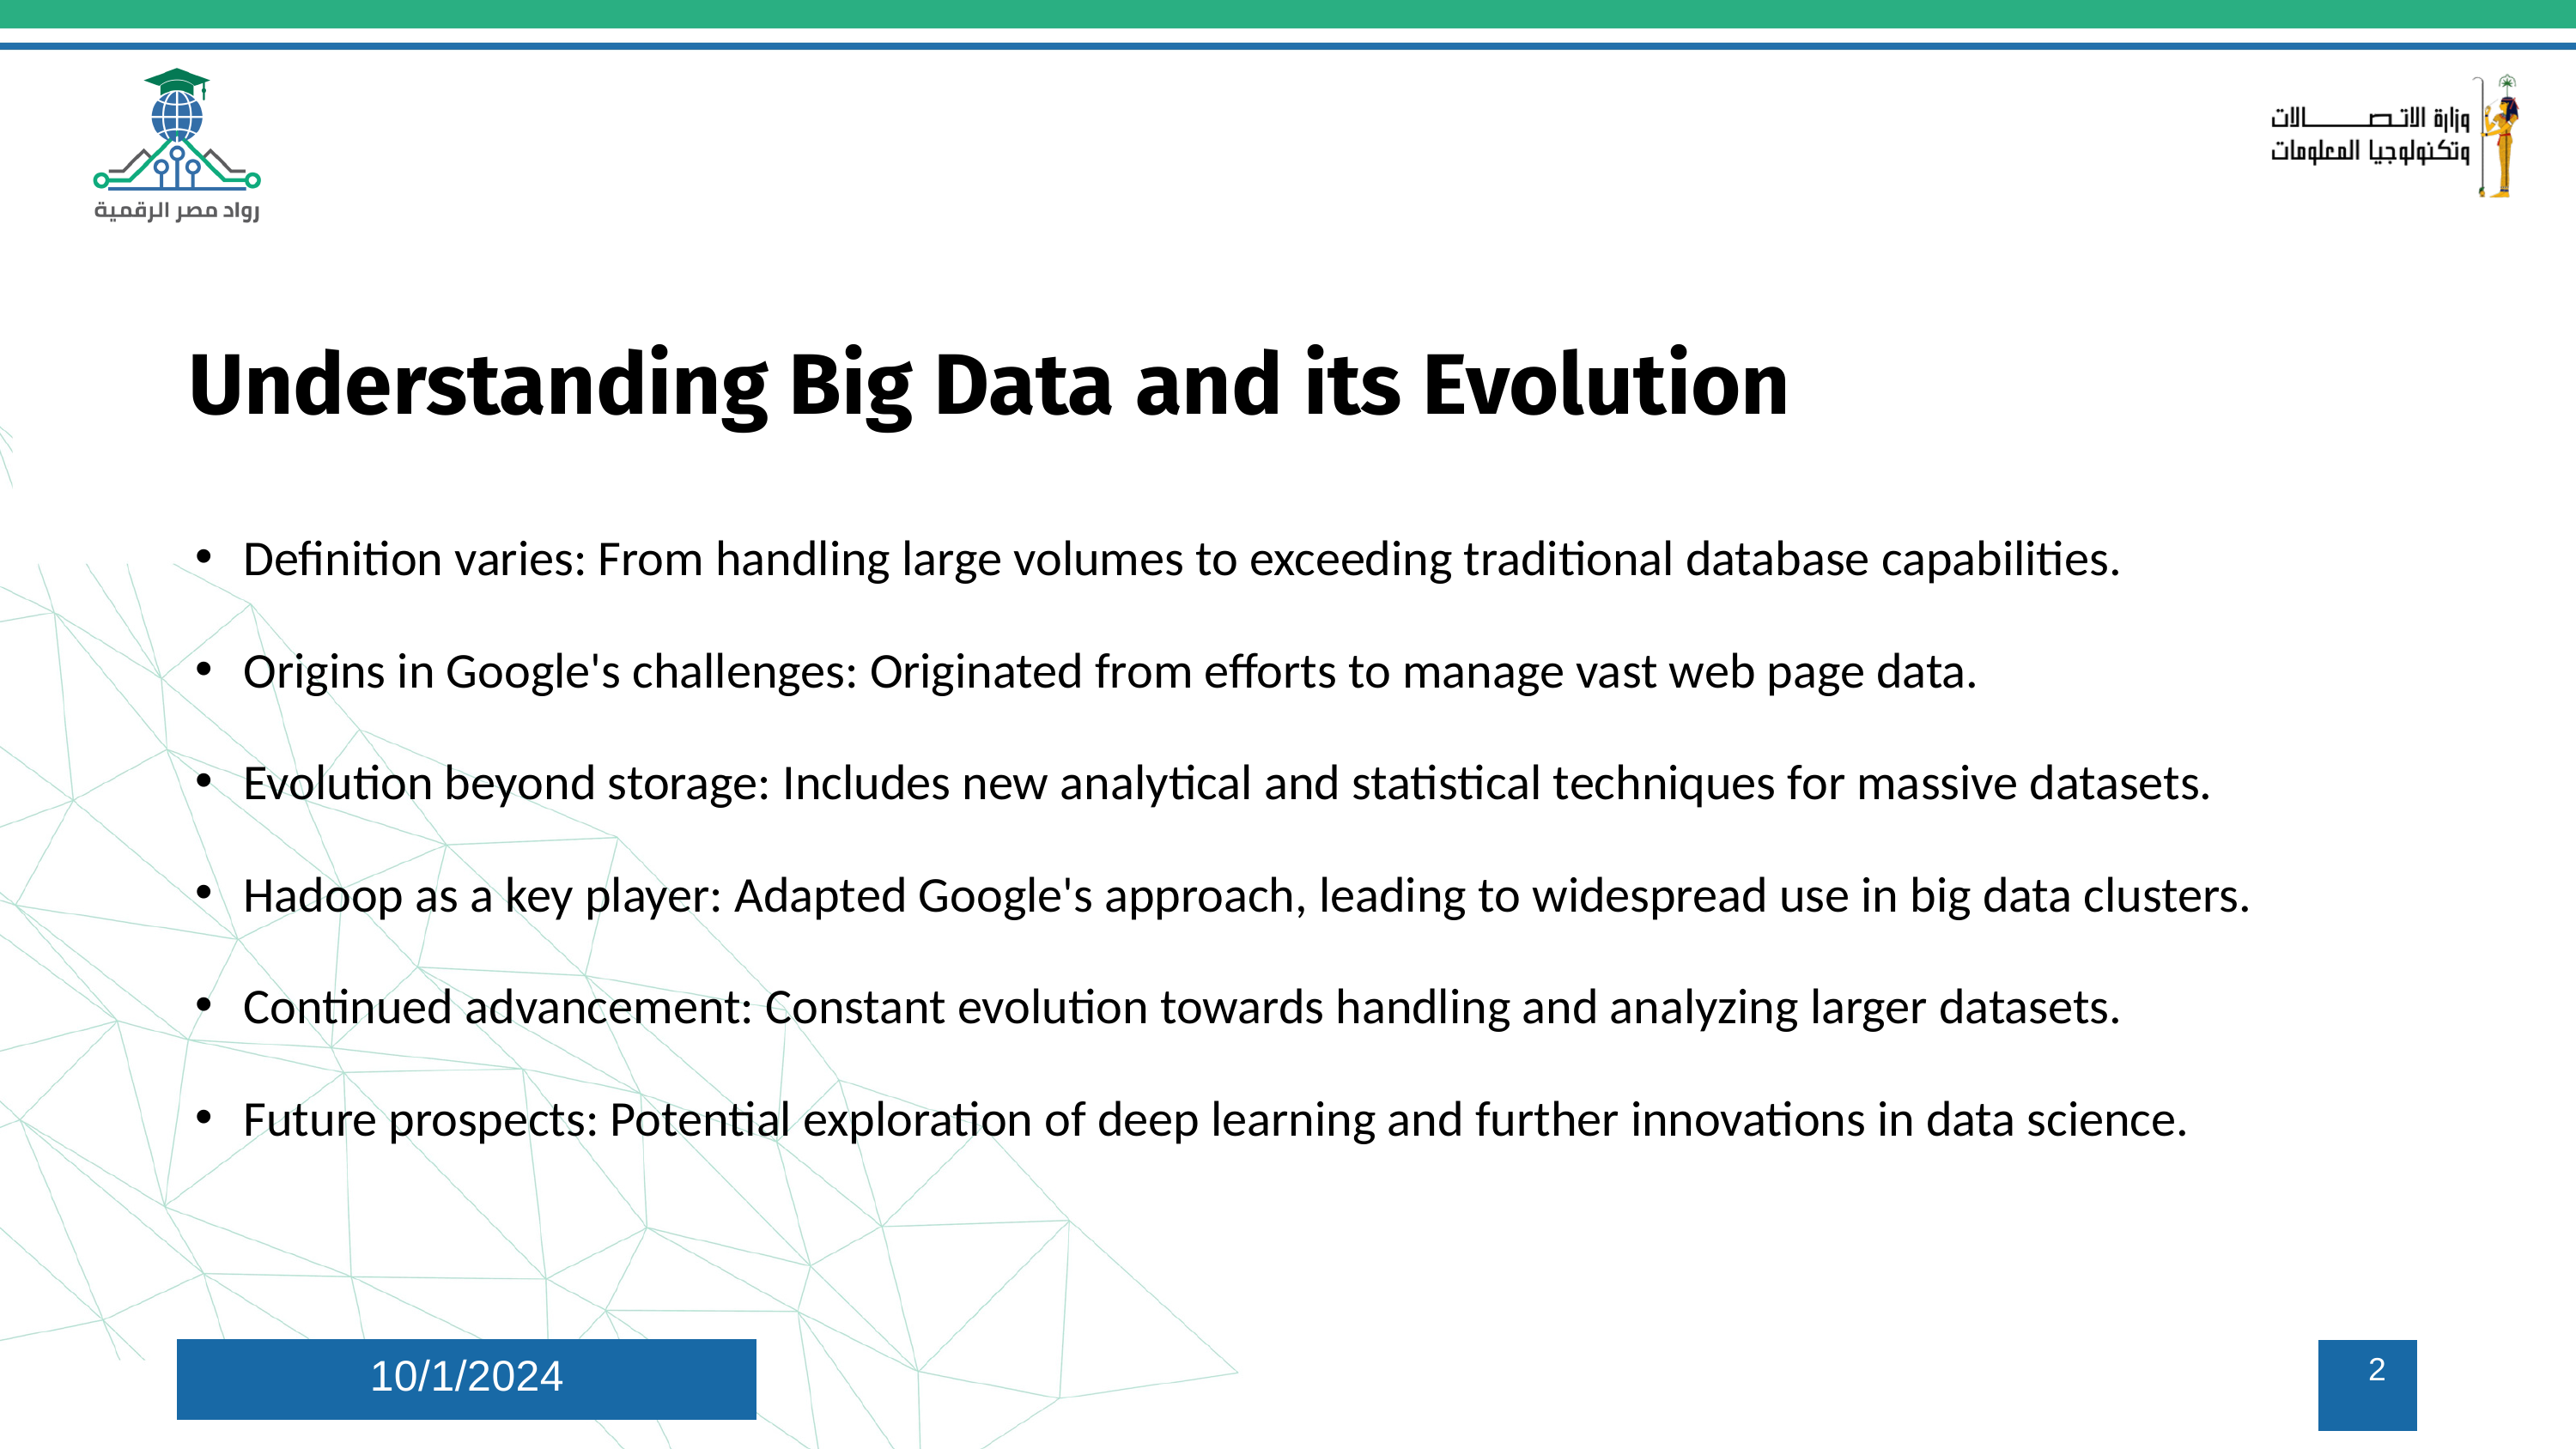

Understanding Big Data and its Evolution
Definition varies: From handling large volumes to exceeding traditional database capabilities.
Origins in Google's challenges: Originated from efforts to manage vast web page data.
Evolution beyond storage: Includes new analytical and statistical techniques for massive datasets.
Hadoop as a key player: Adapted Google's approach, leading to widespread use in big data clusters.
Continued advancement: Constant evolution towards handling and analyzing larger datasets.
Future prospects: Potential exploration of deep learning and further innovations in data science.